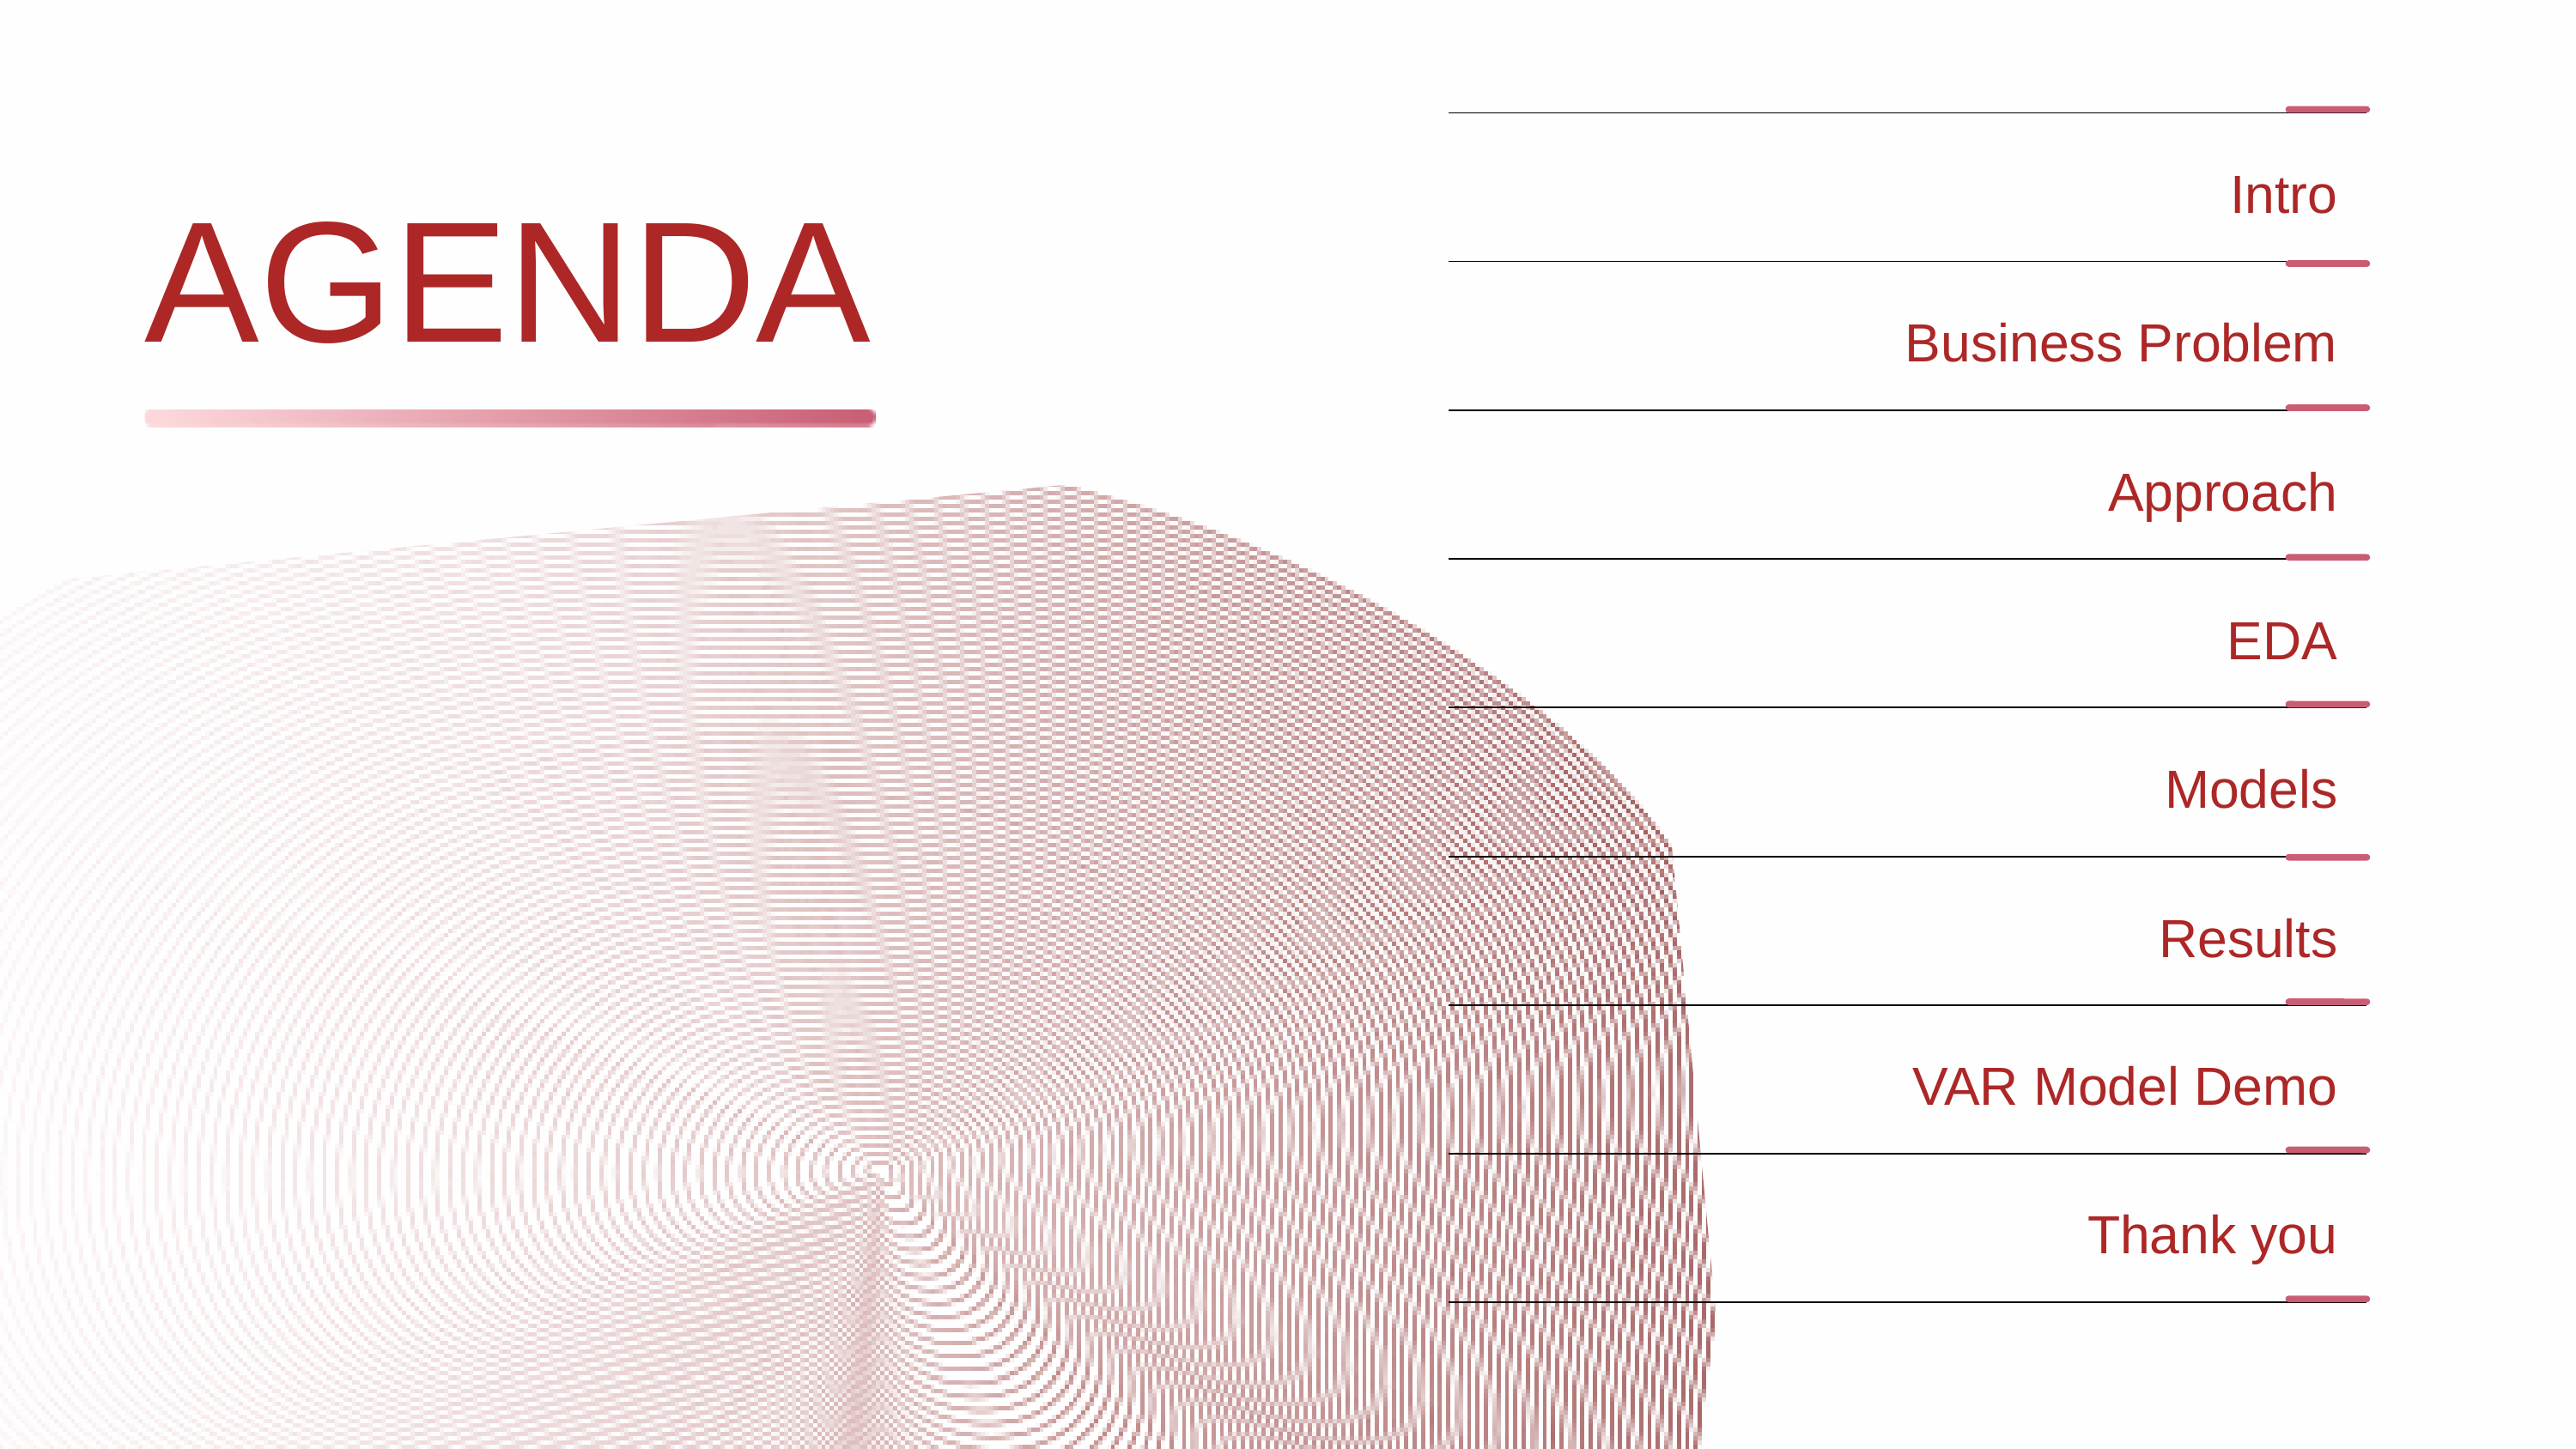

| Intro |  |
| --- | --- |
| Business Problem |  |
| Approach |  |
| EDA |  |
| Models |  |
| Results |  |
| VAR Model Demo |  |
| Thank you |  |
AGENDA